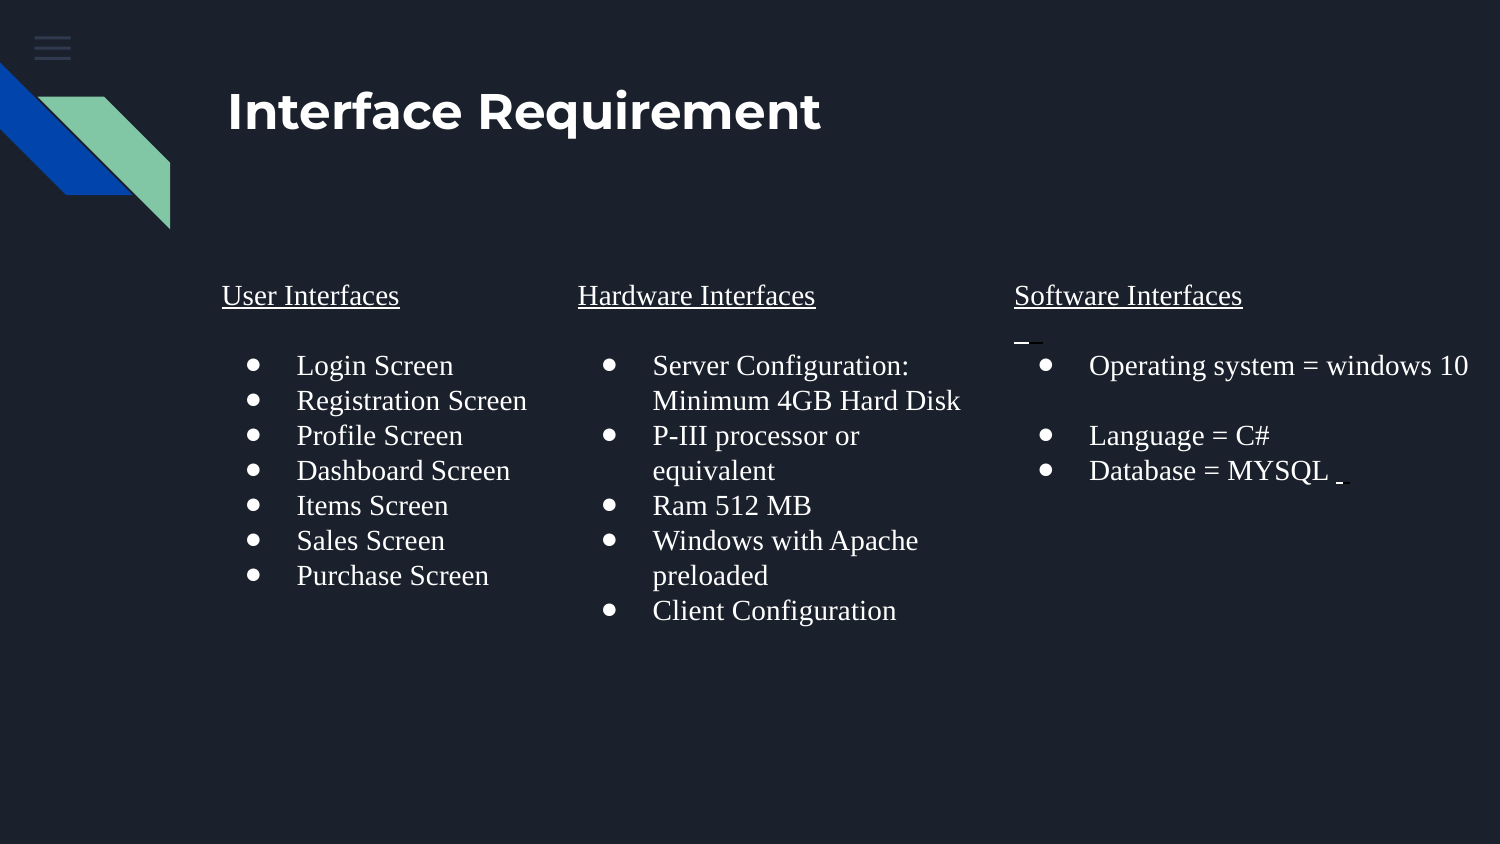

# Interface Requirement
User Interfaces

Login Screen
Registration Screen
Profile Screen
Dashboard Screen
Items Screen
Sales Screen
Purchase Screen

Hardware Interfaces

Server Configuration: Minimum 4GB Hard Disk
P-III processor or equivalent
Ram 512 MB
Windows with Apache preloaded
Client Configuration

Software Interfaces

Operating system = windows 10
Language = C#
Database = MYSQL